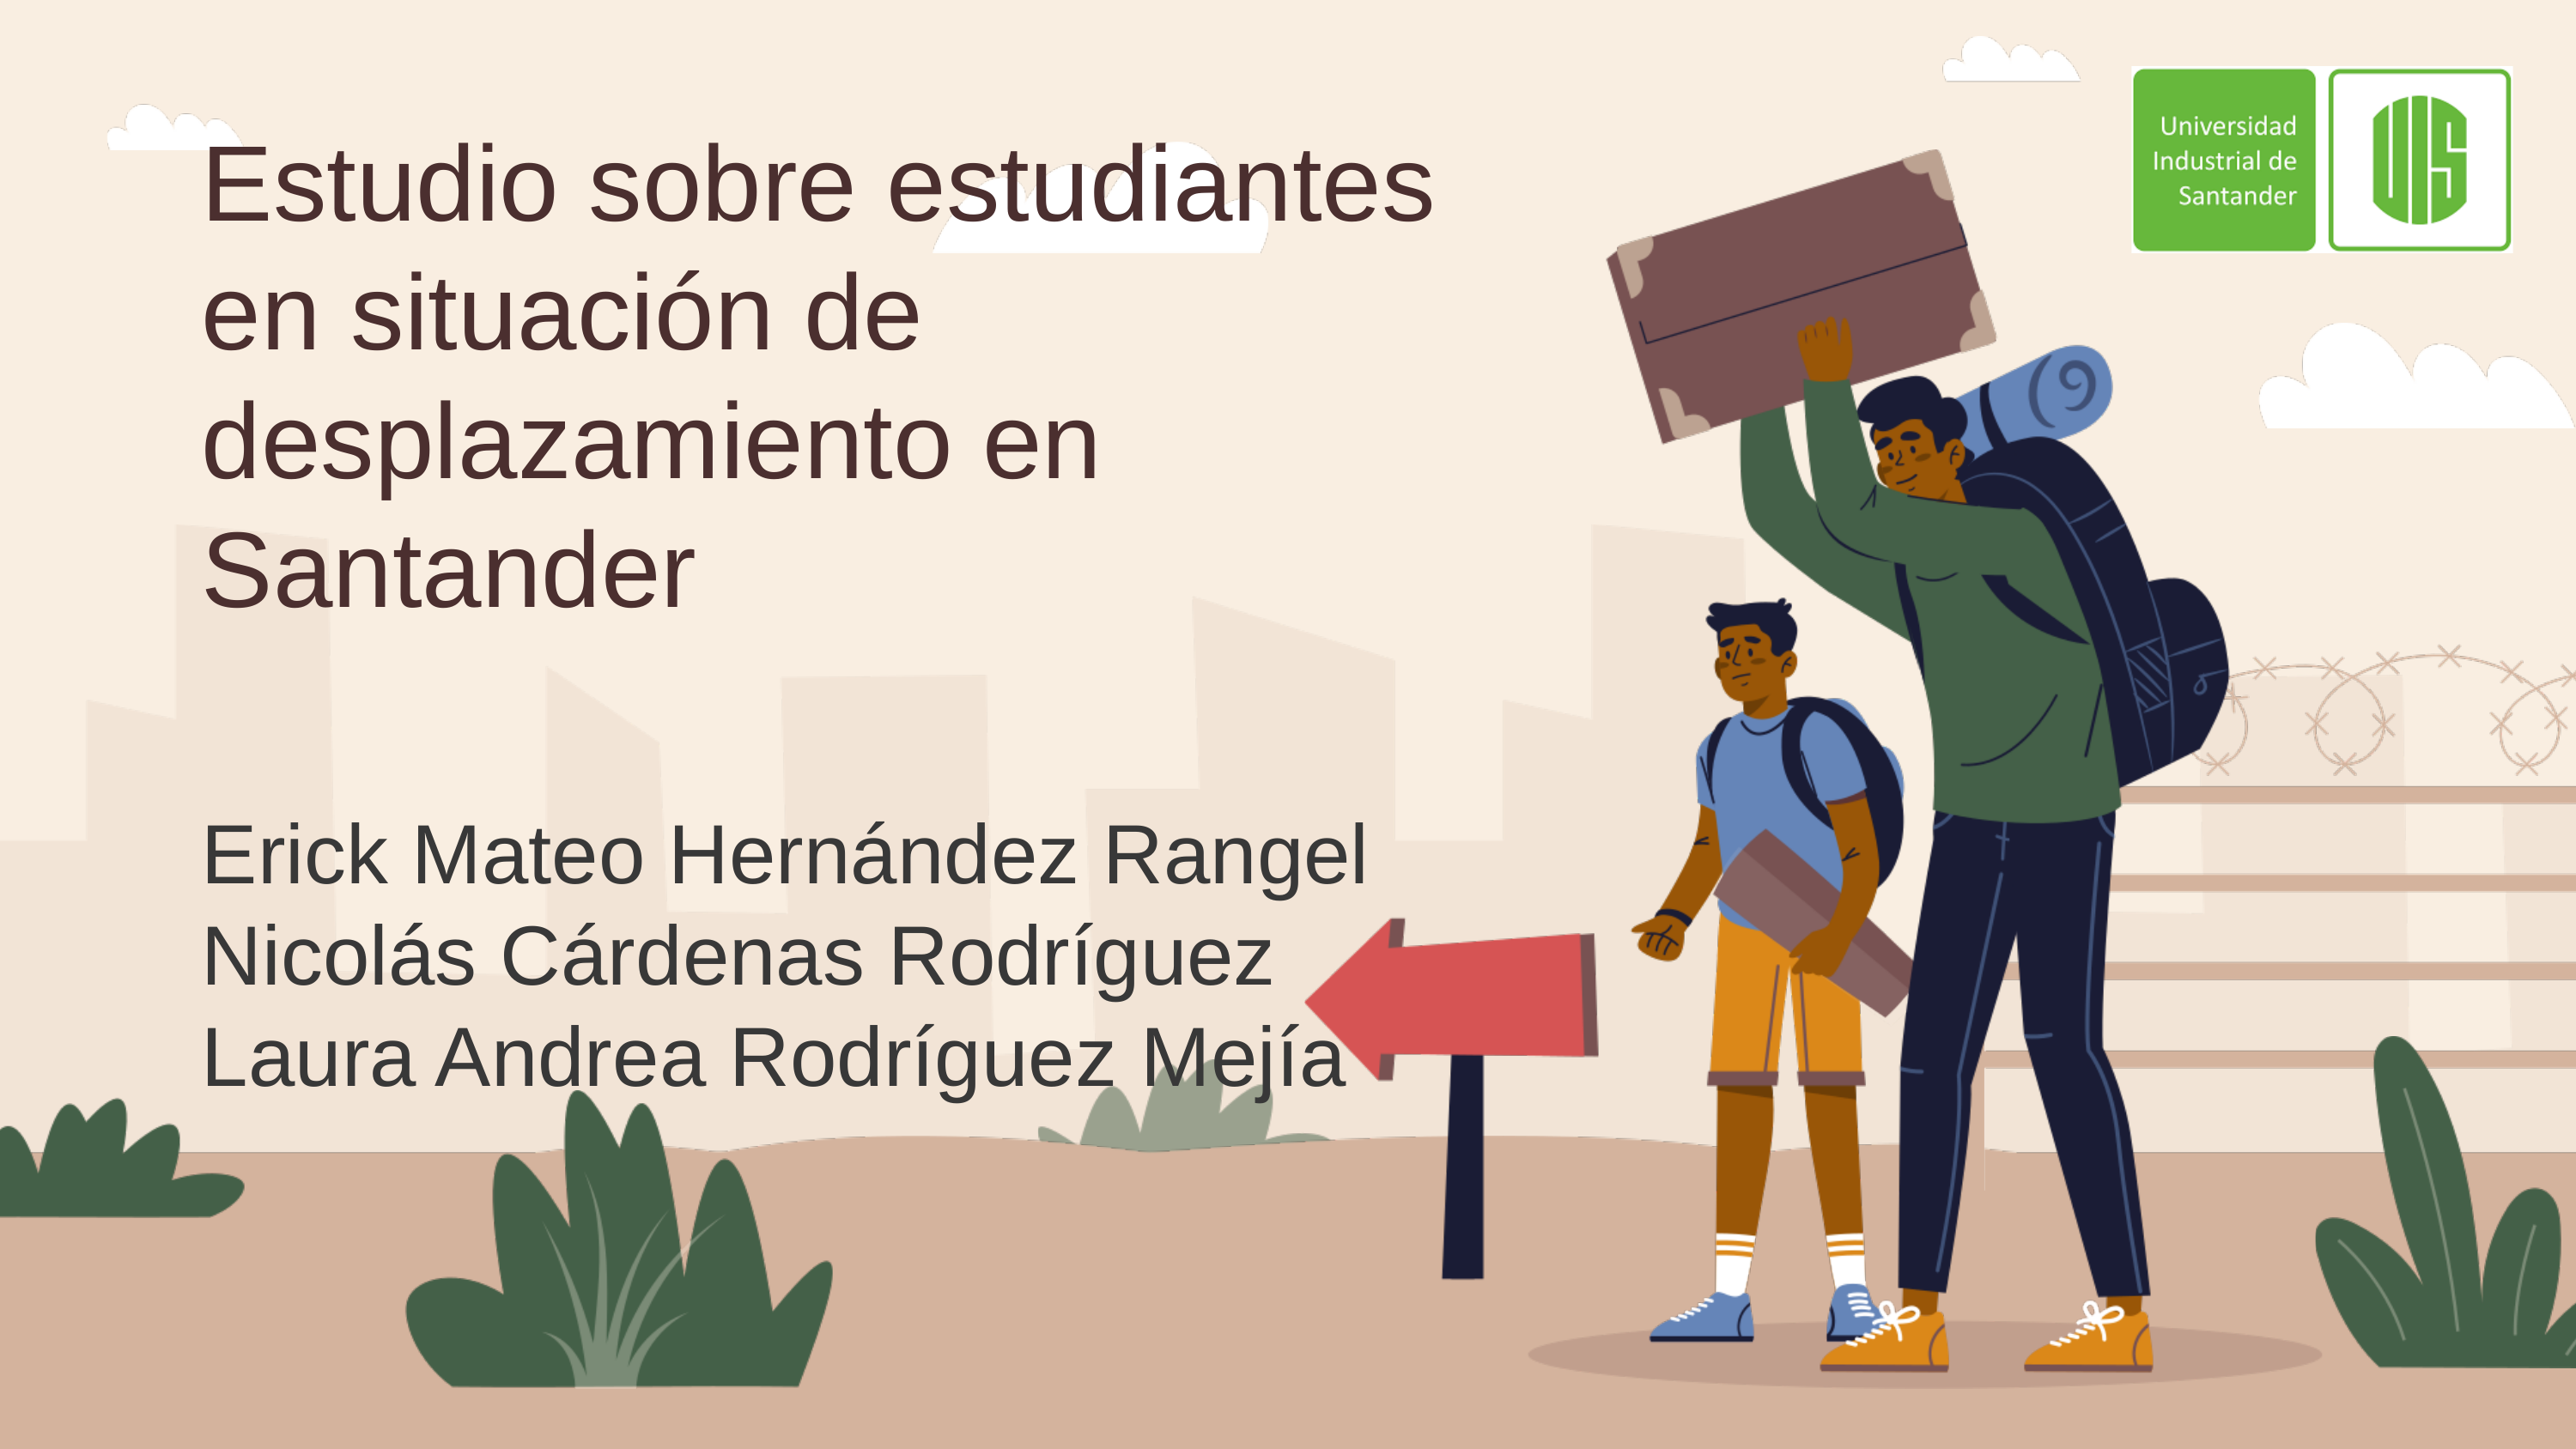

Estudio sobre estudiantes en situación de desplazamiento en Santander

Erick Mateo Hernández Rangel
Nicolás Cárdenas Rodríguez
Laura Andrea Rodríguez Mejía